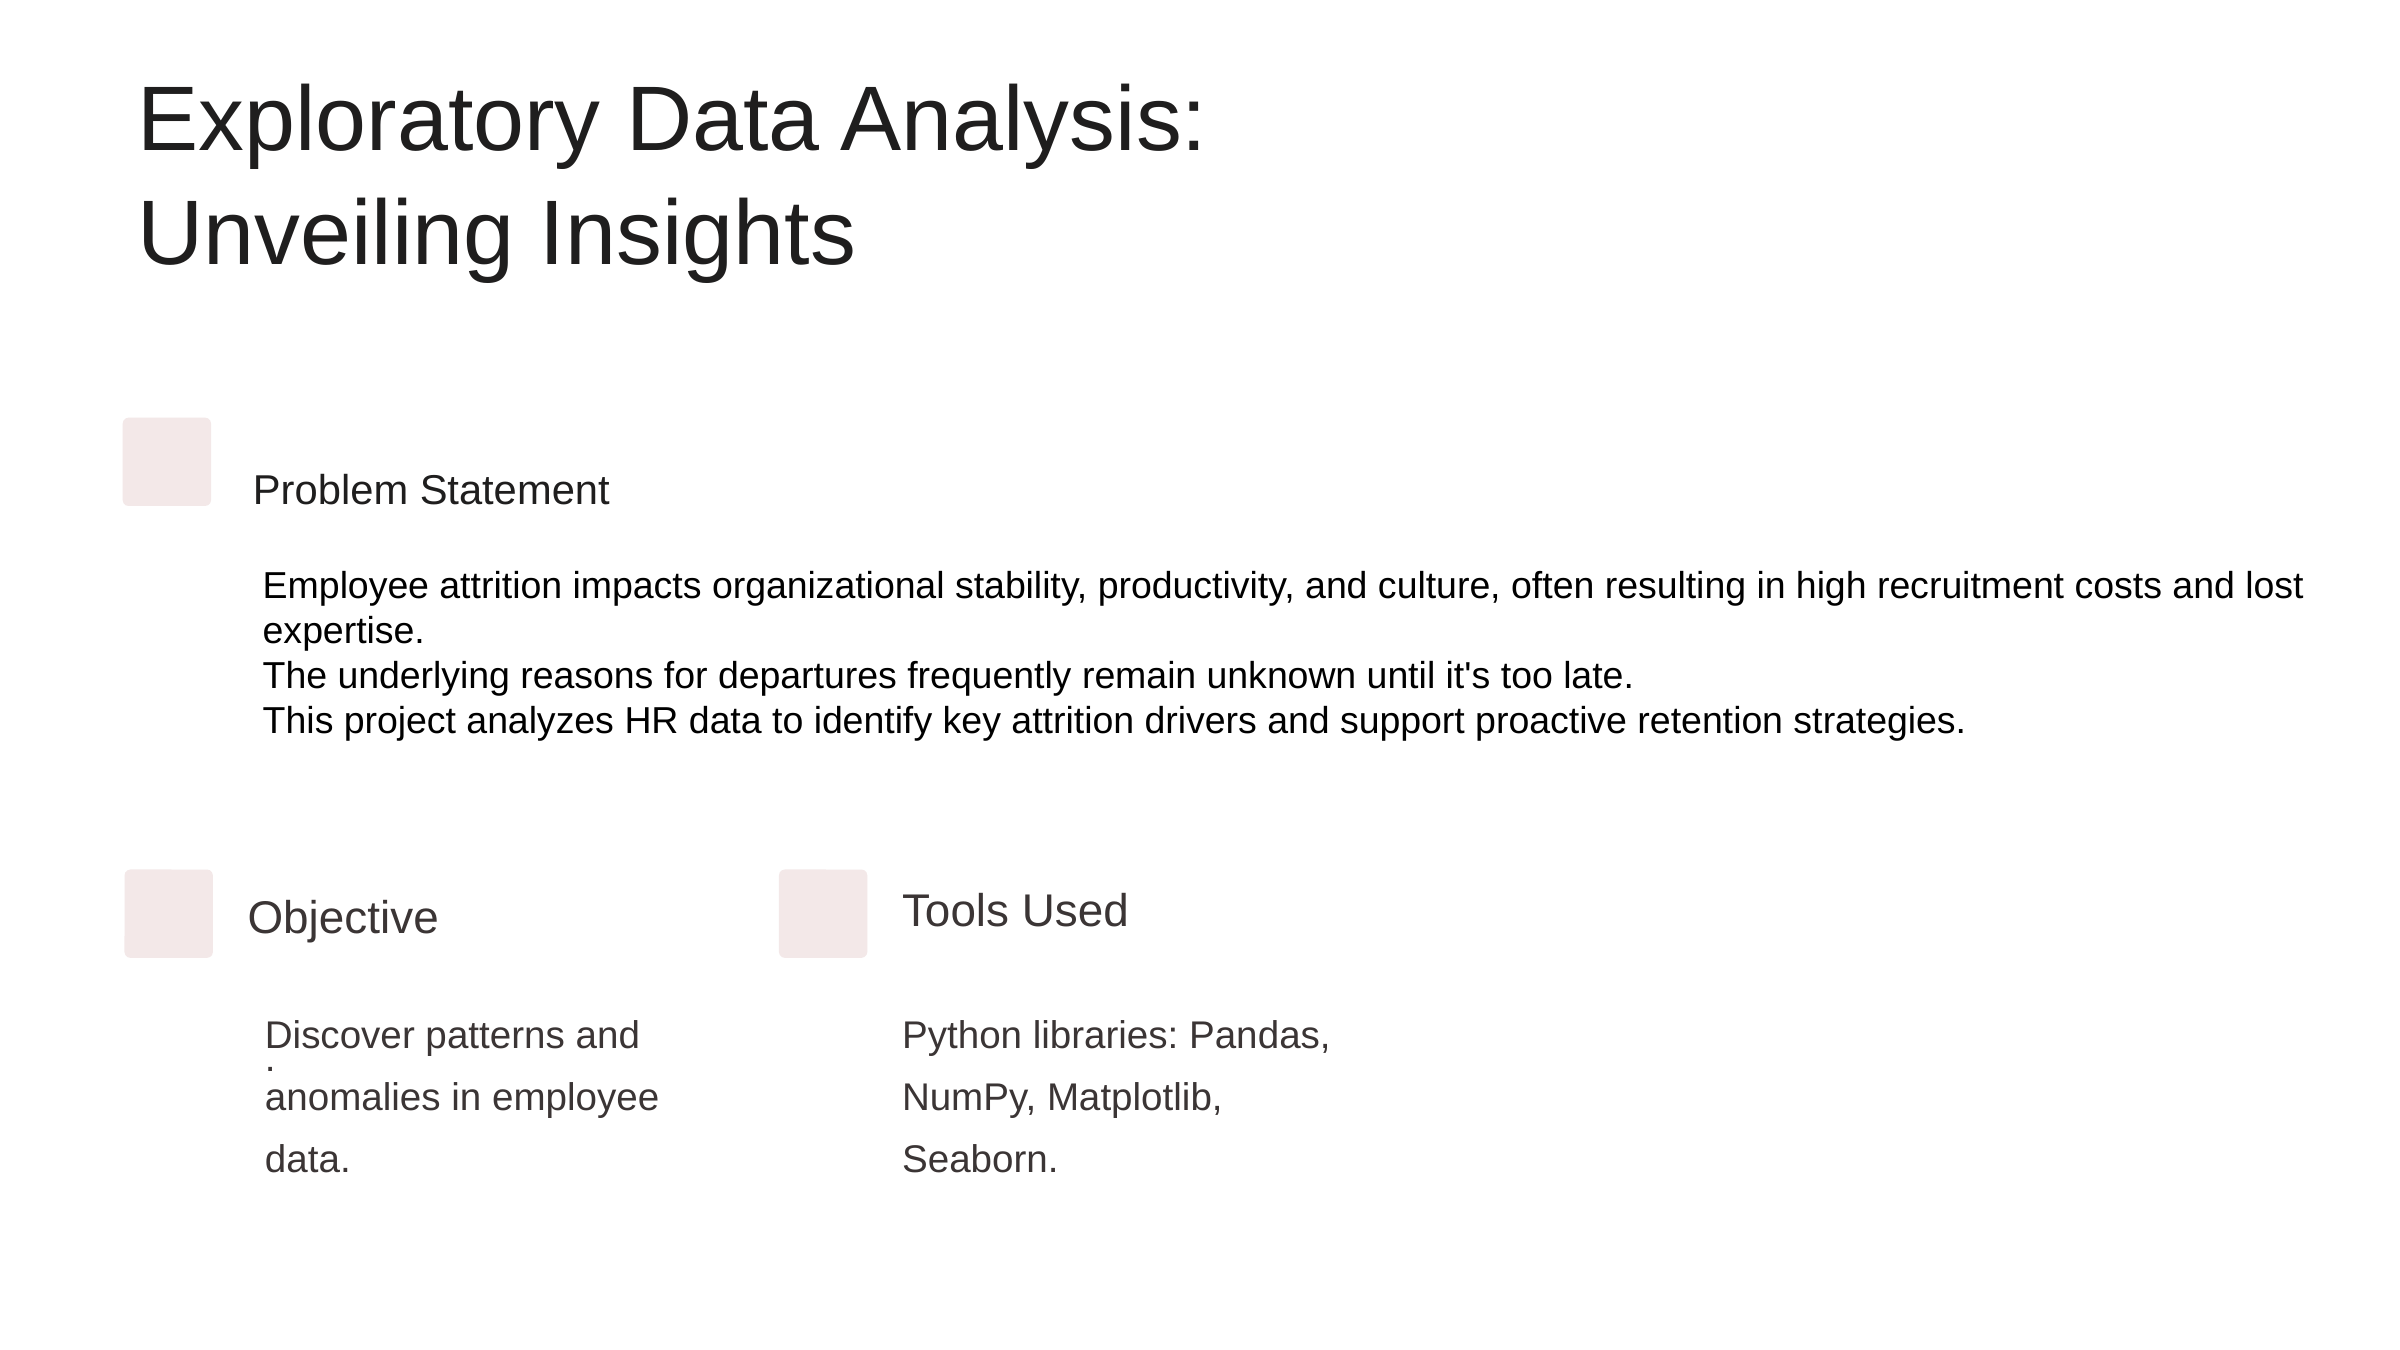

Exploratory Data Analysis: Unveiling Insights

           Problem Statement

Employee attrition impacts organizational stability, productivity, and culture, often resulting in high recruitment costs and lost expertise.
The underlying reasons for departures frequently remain unknown until it's too late.
This project analyzes HR data to identify key attrition drivers and support proactive retention strategies.

Tools Used
Objective

Discover patterns and anomalies in employee data.
Python libraries: Pandas, NumPy, Matplotlib, Seaborn.
.